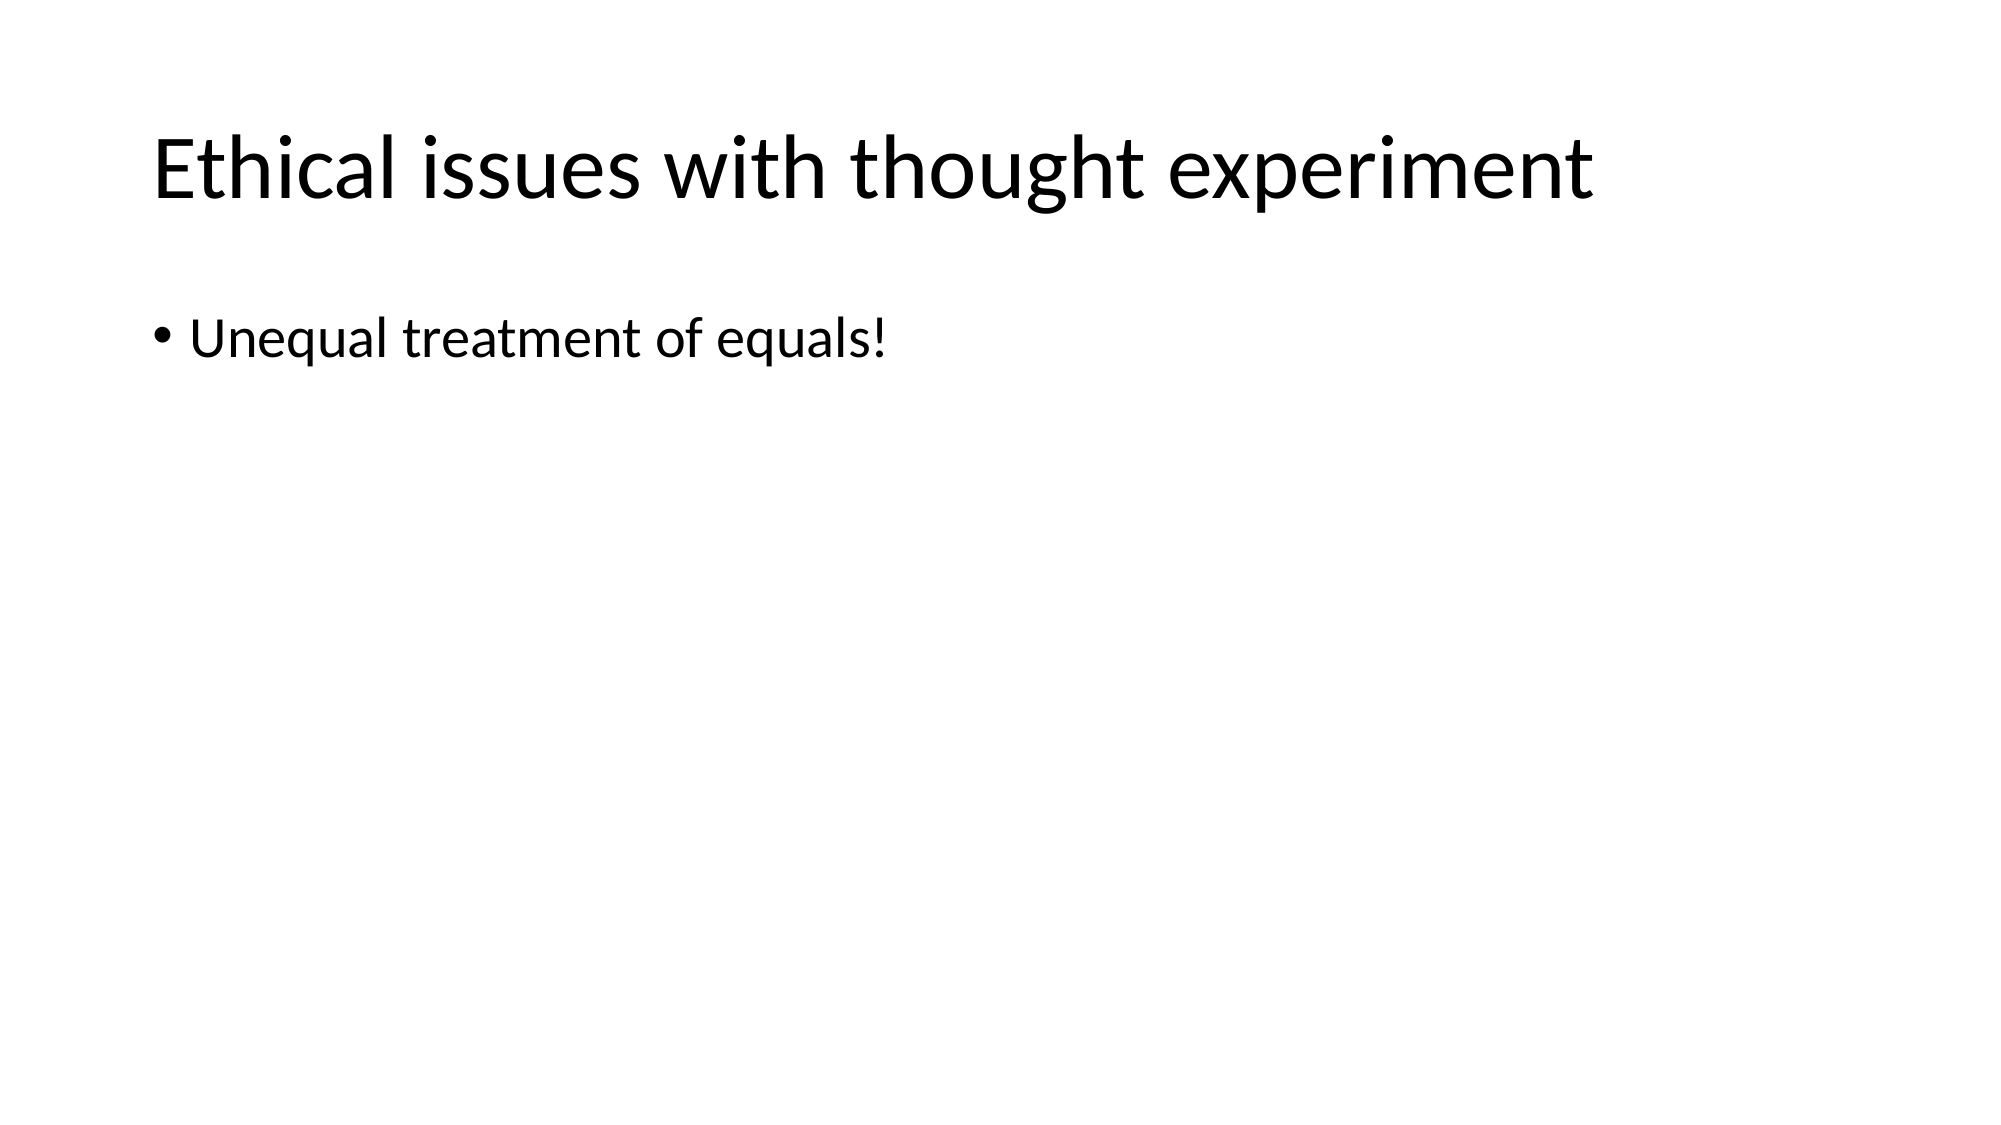

# Ethical issues with thought experiment
Unequal treatment of equals!